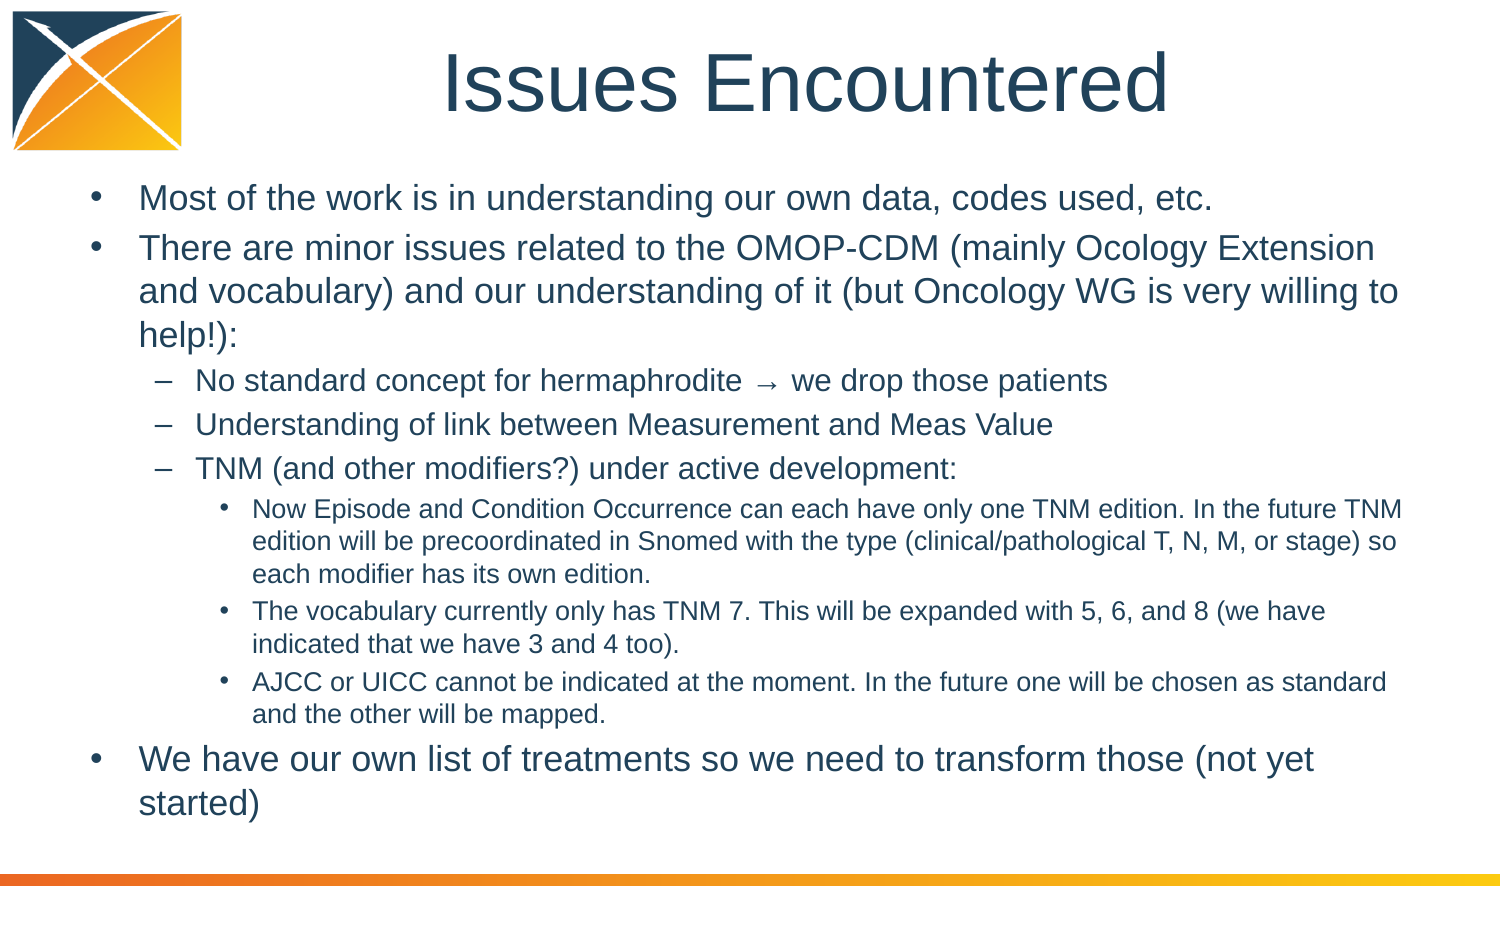

# Issues Encountered
Most of the work is in understanding our own data, codes used, etc.
There are minor issues related to the OMOP-CDM (mainly Ocology Extension and vocabulary) and our understanding of it (but Oncology WG is very willing to help!):
No standard concept for hermaphrodite → we drop those patients
Understanding of link between Measurement and Meas Value
TNM (and other modifiers?) under active development:
Now Episode and Condition Occurrence can each have only one TNM edition. In the future TNM edition will be precoordinated in Snomed with the type (clinical/pathological T, N, M, or stage) so each modifier has its own edition.
The vocabulary currently only has TNM 7. This will be expanded with 5, 6, and 8 (we have indicated that we have 3 and 4 too).
AJCC or UICC cannot be indicated at the moment. In the future one will be chosen as standard and the other will be mapped.
We have our own list of treatments so we need to transform those (not yet started)